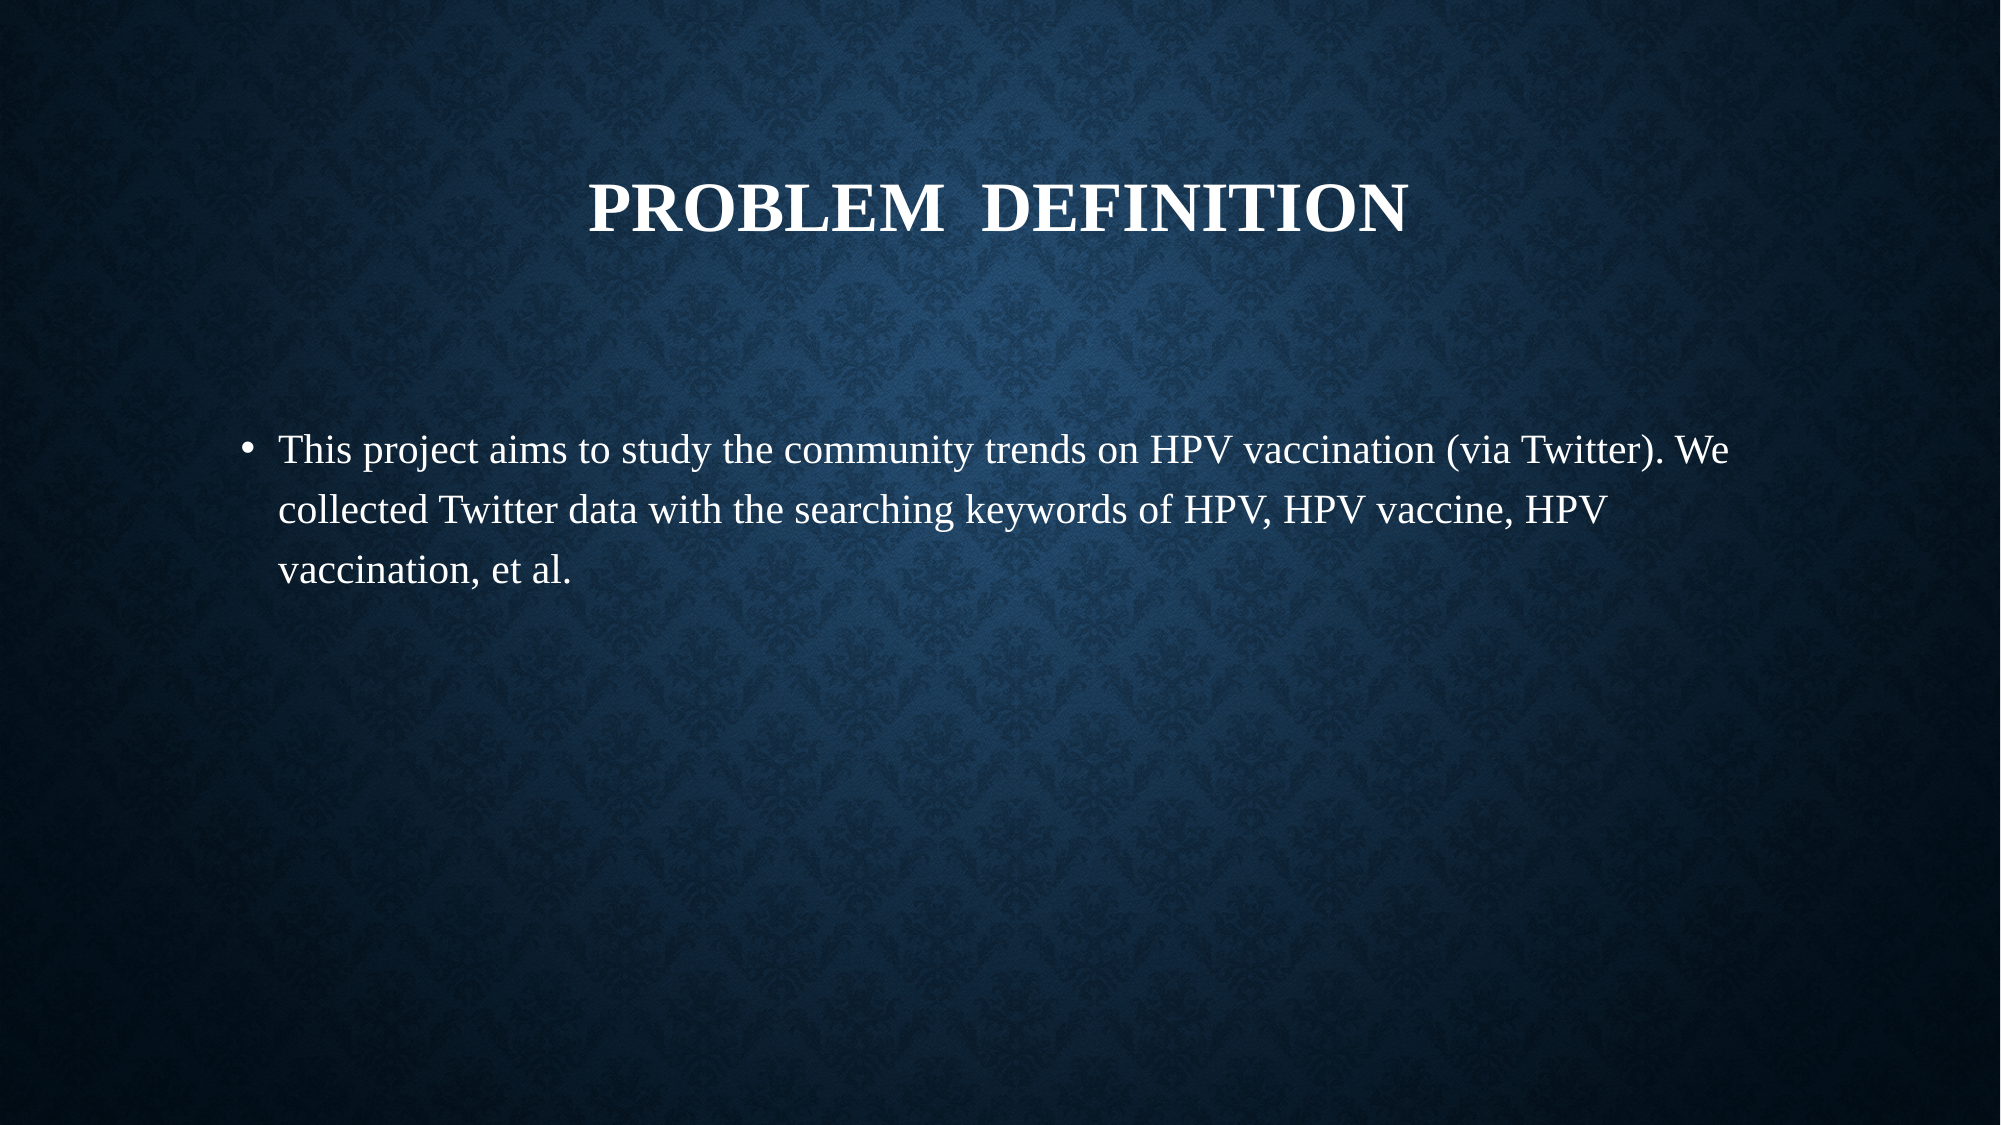

# PROBLEM  DEFINITION
This project aims to study the community trends on HPV vaccination (via Twitter). We collected Twitter data with the searching keywords of HPV, HPV vaccine, HPV vaccination, et al.